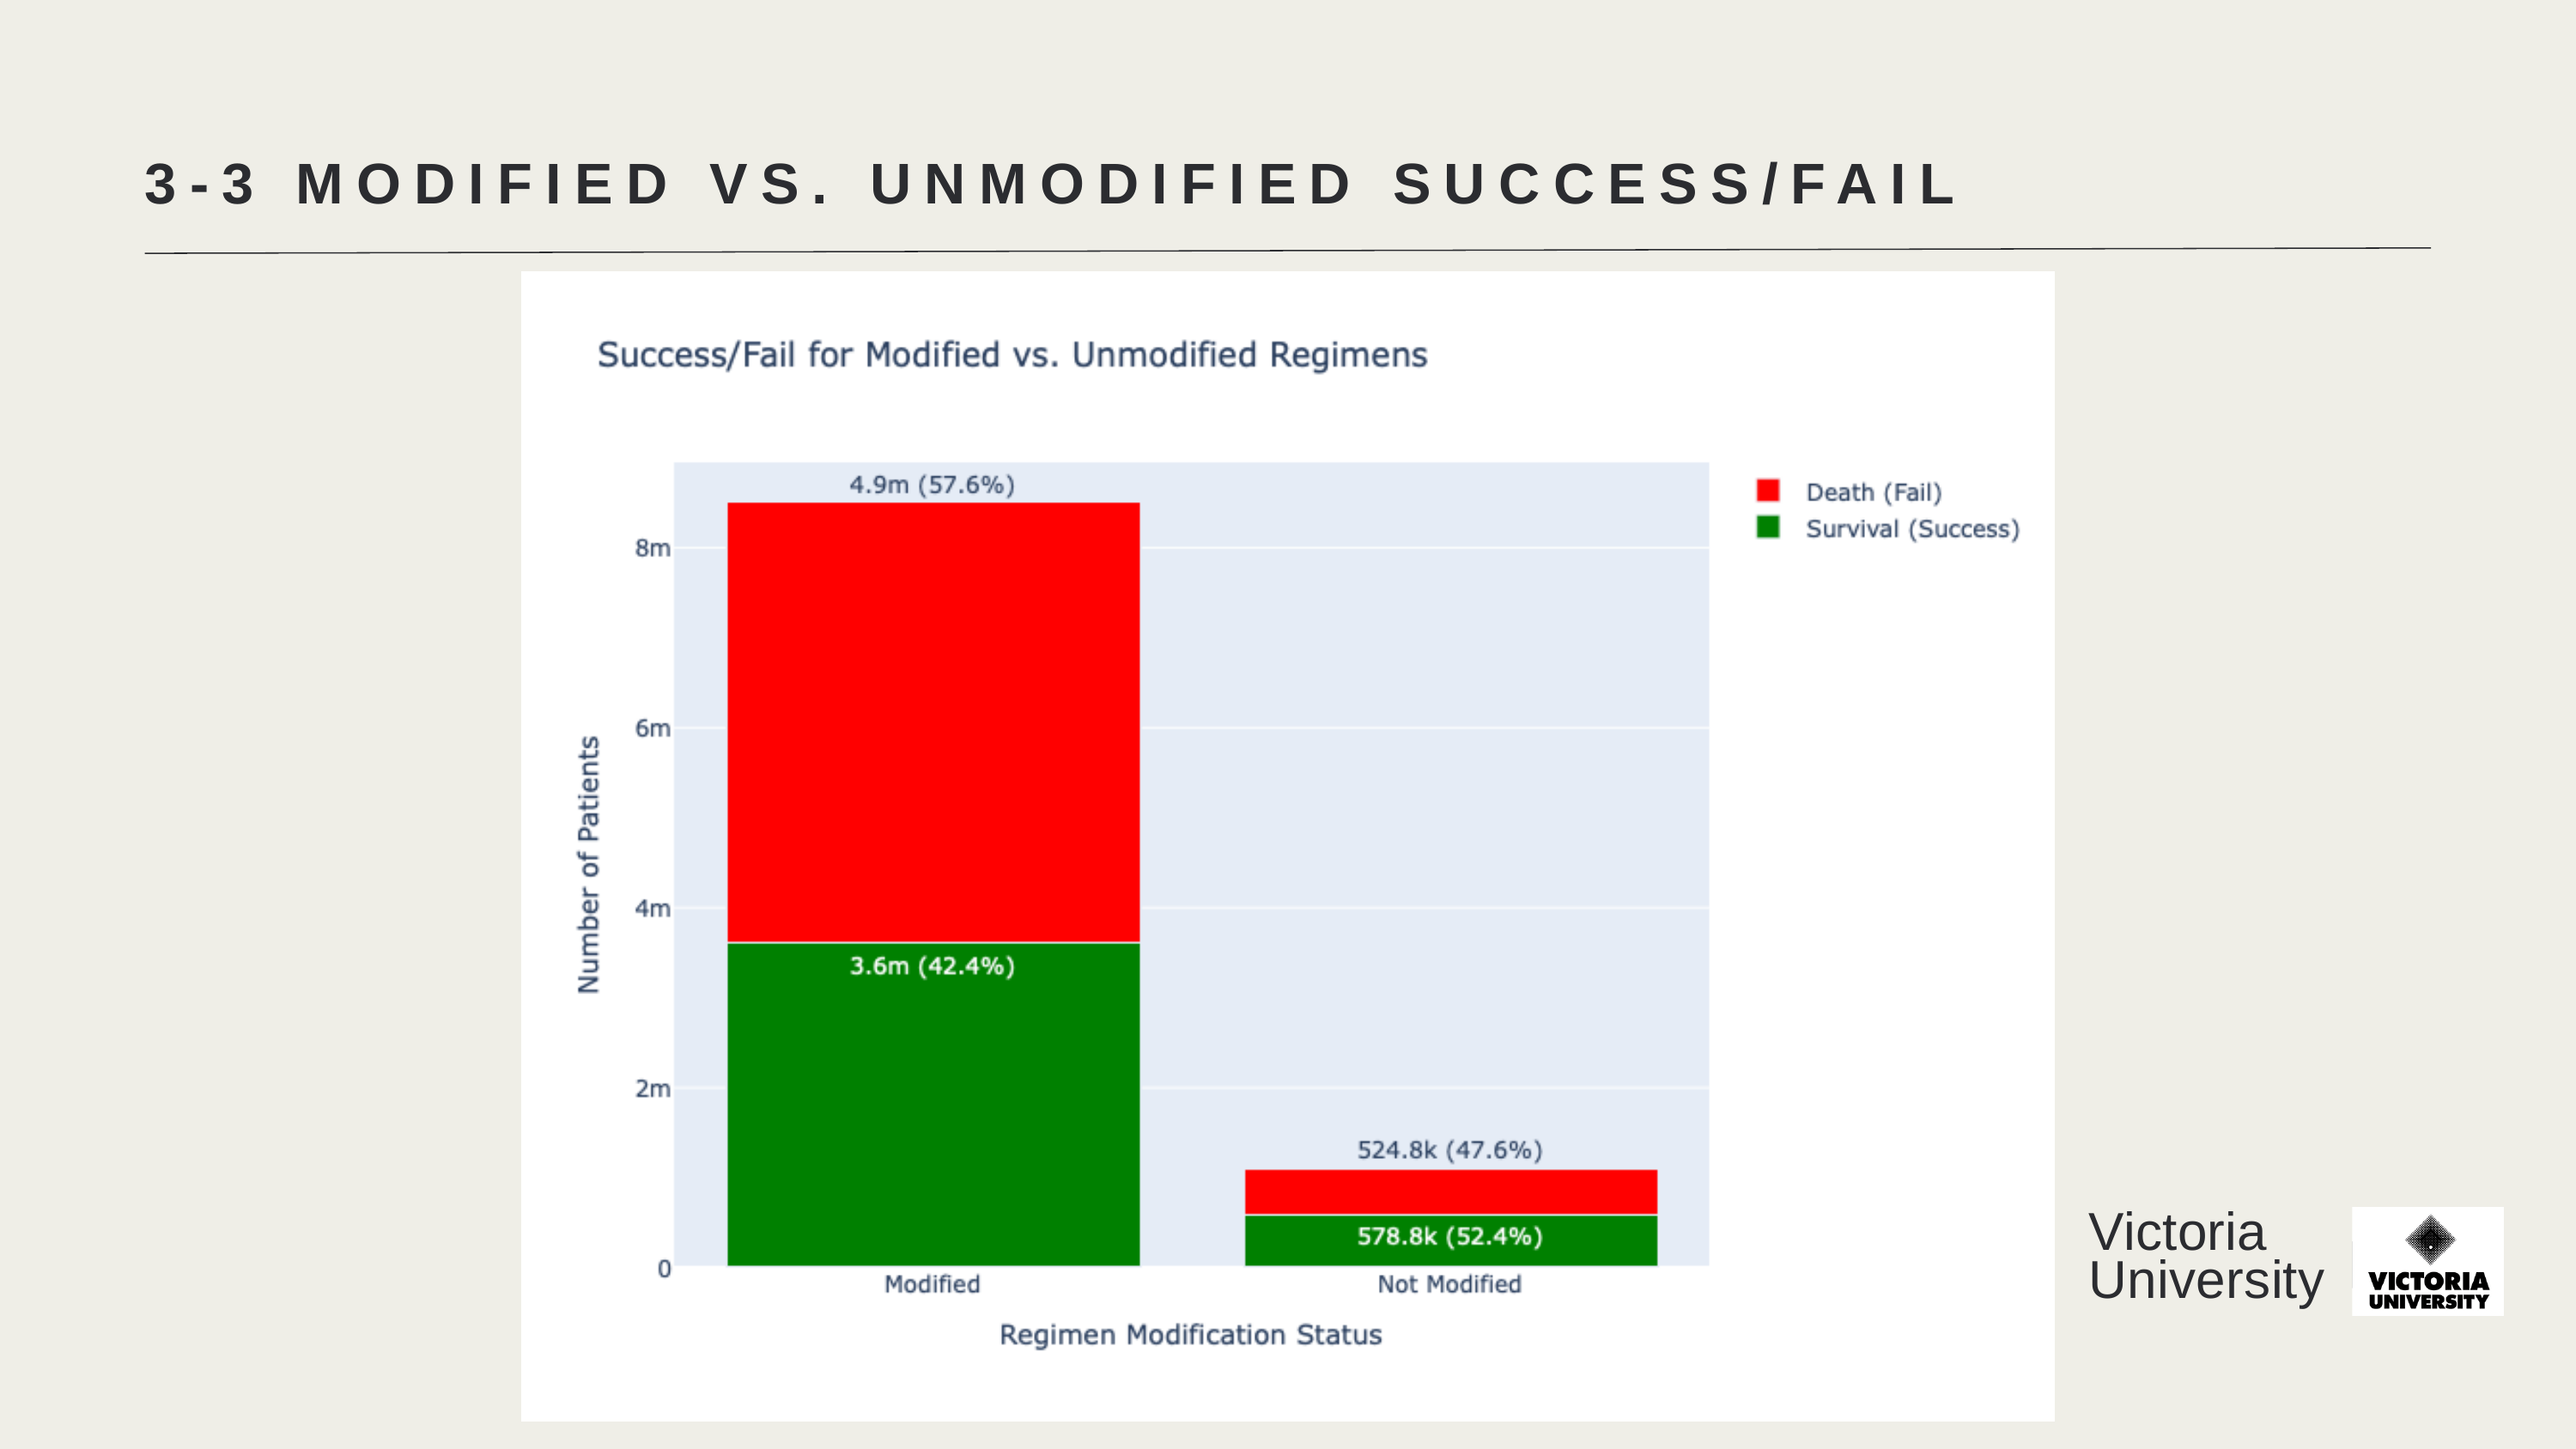

3-3 MODIFIED VS. UNMODIFIED SUCCESS/FAIL

Victoria
University